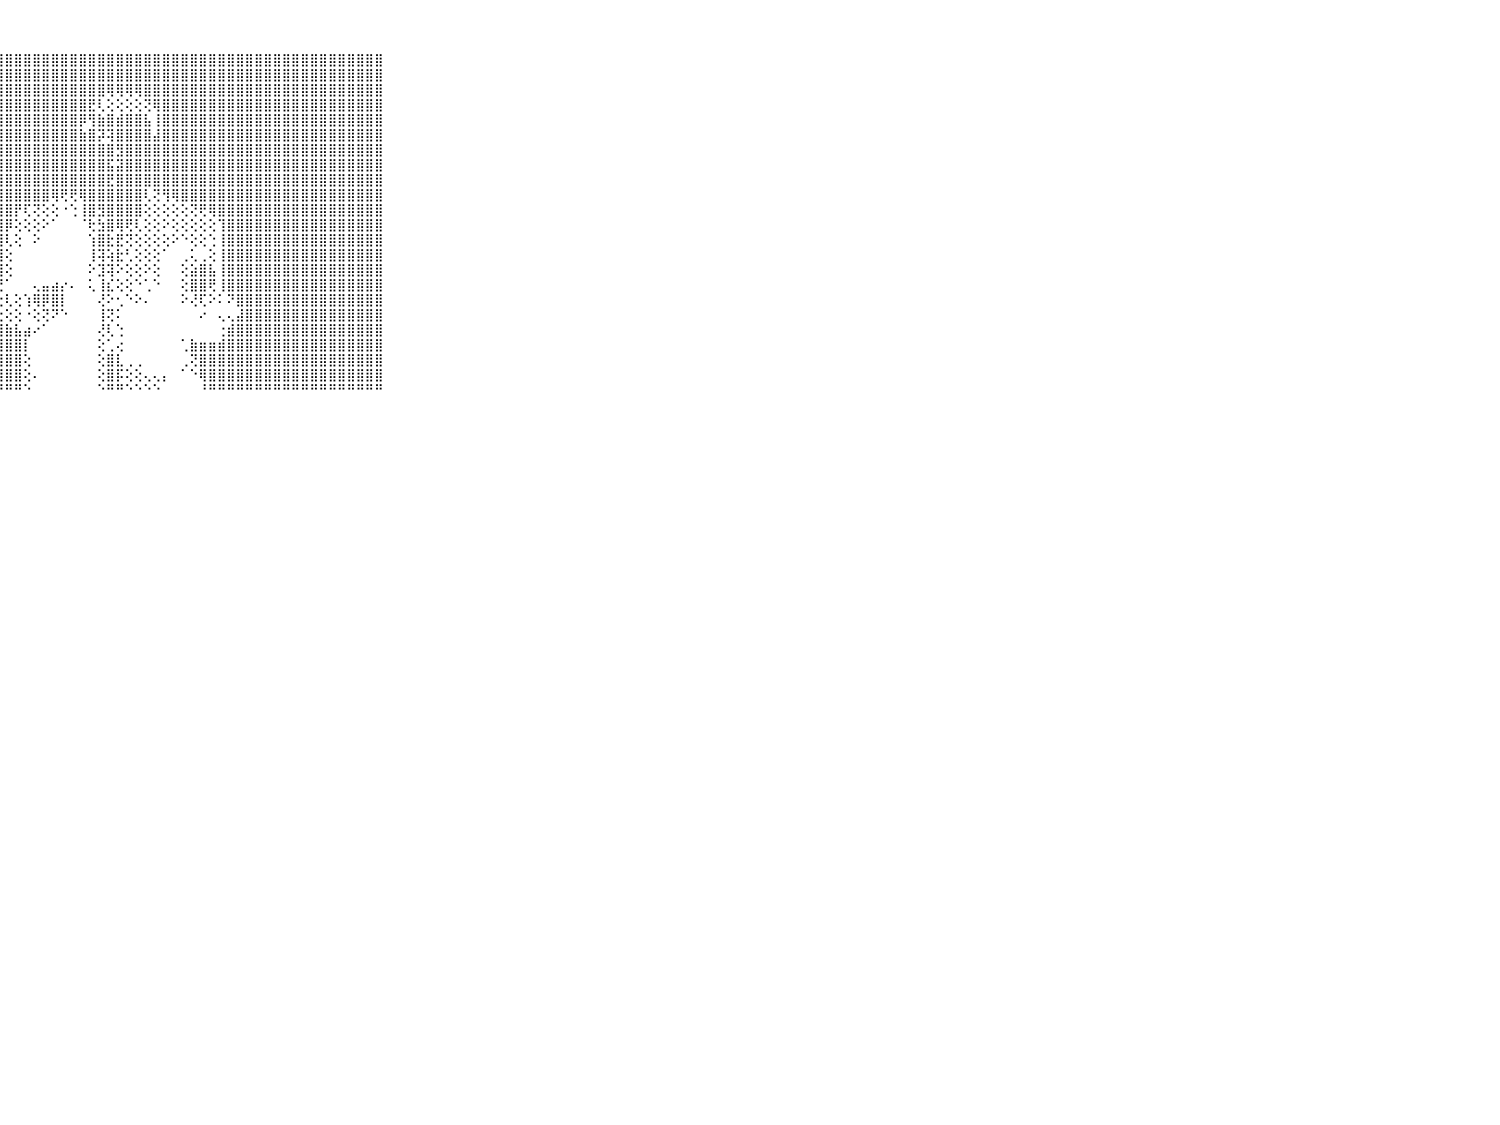

⠀⠀⠀⠀⠀⠀⠀⠀⠀⠀⠀⣿⣿⣿⣿⣿⣿⣿⣿⣿⣿⣿⣿⣿⣿⣿⣿⣿⣿⣿⣿⣿⣿⣿⣿⣿⣿⣿⣿⣿⣿⣿⣿⣿⣿⣿⣿⣿⣿⣿⣿⣿⣿⣿⣿⣿⣿⣿⣿⣿⣿⣿⣿⣿⣿⣿⣿⣿⣿⠀⠀⠀⠀⠀⠀⠀⠀⠀⠀⠀⠀
⠀⠀⠀⠀⠀⠀⠀⠀⠀⠀⠀⣿⣿⣿⣿⣿⣿⣿⣿⣿⣿⣿⣿⣿⣿⣿⣿⣿⣿⣿⣿⣿⣿⣿⣿⣿⣿⣿⣿⣿⣿⣿⣿⣿⣿⣿⣿⣿⣿⣿⣿⣿⣿⣿⣿⣿⣿⣿⣿⣿⣿⣿⣿⣿⣿⣿⣿⣿⣿⠀⠀⠀⠀⠀⠀⠀⠀⠀⠀⠀⠀
⠀⠀⠀⠀⠀⠀⠀⠀⠀⠀⠀⣿⣿⣿⣿⣿⣿⣿⣿⣿⣿⣿⣿⣿⣿⣿⣿⣿⣿⣿⣿⣿⣿⣿⣿⣿⣿⣿⣿⢿⢿⢿⢿⣿⣿⣿⣿⣿⣿⣿⣿⣿⣿⣿⣿⣿⣿⣿⣿⣿⣿⣿⣿⣿⣿⣿⣿⣿⣿⠀⠀⠀⠀⠀⠀⠀⠀⠀⠀⠀⠀
⠀⠀⠀⠀⠀⠀⠀⠀⠀⠀⠀⣿⣿⣿⣿⣿⣿⣿⣿⣿⣿⣿⣿⣿⣿⣿⣿⣿⣿⣿⣿⣿⣿⣿⣿⣿⣿⣟⢇⢕⢕⢕⢕⢝⢿⣿⣿⣿⣿⣿⣿⣿⣿⣿⣿⣿⣿⣿⣿⣿⣿⣿⣿⣿⣿⣿⣿⣿⣿⠀⠀⠀⠀⠀⠀⠀⠀⠀⠀⠀⠀
⠀⠀⠀⠀⠀⠀⠀⠀⠀⠀⠀⣿⣿⣿⣿⣿⣿⣿⣿⣿⣿⣿⣿⣿⣿⣿⣿⣿⣿⣿⣿⣿⣿⣿⣿⣿⡿⢻⣷⣿⣾⣿⣿⣧⢸⣿⣿⣿⣿⣿⣿⣿⣿⣿⣿⣿⣿⣿⣿⣿⣿⣿⣿⣿⣿⣿⣿⣿⣿⠀⠀⠀⠀⠀⠀⠀⠀⠀⠀⠀⠀
⠀⠀⠀⠀⠀⠀⠀⠀⠀⠀⠀⣿⣿⣿⣿⣿⣿⣿⣿⣿⣿⣿⣿⣿⣿⣿⣿⣿⣿⣿⣿⣿⣿⣿⣿⣿⣷⣿⡽⢽⣿⣿⣿⣿⣼⣿⣿⣿⣿⣿⣿⣿⣿⣿⣿⣿⣿⣿⣿⣿⣿⣿⣿⣿⣿⣿⣿⣿⣿⠀⠀⠀⠀⠀⠀⠀⠀⠀⠀⠀⠀
⠀⠀⠀⠀⠀⠀⠀⠀⠀⠀⠀⣿⣿⣿⣿⣿⣿⣿⣿⣿⣿⣿⣿⣿⣿⣿⣿⣿⣿⣿⣿⣿⣿⣿⣿⣿⣿⣿⣿⣿⣻⣿⣿⣿⣿⣿⣿⣿⣿⣿⣿⣿⣿⣿⣿⣿⣿⣿⣿⣿⣿⣿⣿⣿⣿⣿⣿⣿⣿⠀⠀⠀⠀⠀⠀⠀⠀⠀⠀⠀⠀
⠀⠀⠀⠀⠀⠀⠀⠀⠀⠀⠀⣿⣿⣿⣿⣿⣿⣿⣿⣿⣿⣿⣿⣿⣿⣿⣿⣿⣿⣿⣿⣿⣿⣿⣿⣿⣿⣿⣿⣯⣽⣿⣿⣿⣿⣿⣿⣿⣿⣿⣿⣿⣿⣿⣿⣿⣿⣿⣿⣿⣿⣿⣿⣿⣿⣿⣿⣿⣿⠀⠀⠀⠀⠀⠀⠀⠀⠀⠀⠀⠀
⠀⠀⠀⠀⠀⠀⠀⠀⠀⠀⠀⣿⣿⣿⣿⣿⣿⣿⣿⣿⣿⣿⣿⣿⣿⣿⣿⣿⣿⣿⣿⣿⣿⣿⣿⣿⣿⣿⣿⣟⣿⣿⣿⣿⣿⣿⣿⣿⣿⣿⣿⣿⣿⣿⣿⣿⣿⣿⣿⣿⣿⣿⣿⣿⣿⣿⣿⣿⣿⠀⠀⠀⠀⠀⠀⠀⠀⠀⠀⠀⠀
⠀⠀⠀⠀⠀⠀⠀⠀⠀⠀⠀⣿⣿⣿⣿⣿⣿⣿⣿⣿⣿⣿⣿⣿⣿⣿⣿⣿⣿⣿⣿⣿⣿⢿⢟⢟⢿⣿⣿⣿⣿⣿⣿⢇⢝⢻⢿⣿⣿⣿⣿⣿⣿⣿⣿⣿⣿⣿⣿⣿⣿⣿⣿⣿⣿⣿⣿⣿⣿⠀⠀⠀⠀⠀⠀⠀⠀⠀⠀⠀⠀
⠀⠀⠀⠀⠀⠀⠀⠀⠀⠀⠀⣿⣿⣿⣿⣿⣿⣿⣿⣿⣿⣿⣿⣿⣿⣿⣿⣿⣿⡟⢏⢝⢕⢕⠐⢑⢸⣿⣻⣿⣿⣿⣿⢕⢕⢕⢕⢕⢝⢟⢿⣿⣿⣿⣿⣿⣿⣿⣿⣿⣿⣿⣿⣿⣿⣿⣿⣿⣿⠀⠀⠀⠀⠀⠀⠀⠀⠀⠀⠀⠀
⠀⠀⠀⠀⠀⠀⠀⠀⠀⠀⠀⣿⣿⣿⣿⣿⣿⣿⣿⣿⣿⣿⣿⣿⣿⣿⣿⣿⡿⢕⢕⢕⠕⠁⠀⠀⠈⢗⣳⣿⢿⢟⢇⢕⢕⠕⢕⢕⢕⢕⢕⢹⣿⣿⣿⣿⣿⣿⣿⣿⣿⣿⣿⣿⣿⣿⣿⣿⣿⠀⠀⠀⠀⠀⠀⠀⠀⠀⠀⠀⠀
⠀⠀⠀⠀⠀⠀⠀⠀⠀⠀⠀⣿⣿⣿⣿⣿⣿⣿⣿⣿⣿⣿⣿⣿⣿⣿⣿⣿⢇⢕⠀⠕⠀⠀⠀⠀⠀⢱⣿⣗⣟⢝⢕⢕⢕⢕⠕⠑⢕⢕⢑⢸⣿⣿⣿⣿⣿⣿⣿⣿⣿⣿⣿⣿⣿⣿⣿⣿⣿⠀⠀⠀⠀⠀⠀⠀⠀⠀⠀⠀⠀
⠀⠀⠀⠀⠀⠀⠀⠀⠀⠀⠀⣿⣿⣿⣿⣿⣿⣿⣿⣿⣿⣿⣿⣿⣿⣿⣿⣿⢕⠀⠀⠀⠀⠀⠀⠀⠀⢸⢽⢵⣗⢃⢕⢕⢕⠁⠀⢀⢅⢀⢕⢸⣿⣿⣿⣿⣿⣿⣿⣿⣿⣿⣿⣿⣿⣿⣿⣿⣿⠀⠀⠀⠀⠀⠀⠀⠀⠀⠀⠀⠀
⠀⠀⠀⠀⠀⠀⠀⠀⠀⠀⠀⣿⣿⣿⣿⣿⣿⣿⣿⣿⣿⣿⣿⣿⣿⣿⣿⣿⢕⠀⠀⠀⠀⠀⠀⠀⠀⠕⣹⢽⠕⢕⢕⠕⢕⠀⠀⢕⣵⣿⣧⢸⣿⣿⣿⣿⣿⣿⣿⣿⣿⣿⣿⣿⣿⣿⣿⣿⣿⠀⠀⠀⠀⠀⠀⠀⠀⠀⠀⠀⠀
⠀⠀⠀⠀⠀⠀⠀⠀⠀⠀⠀⣿⣿⣿⣿⣿⣿⣿⣿⣿⣿⣿⣿⣿⣿⣿⡿⢟⠁⠀⠀⢄⣤⣴⡔⠄⠀⢅⢸⣎⢕⢕⠑⢁⠑⠀⠀⢕⣿⣿⢟⢸⣿⣿⣿⣿⣿⣿⣿⣿⣿⣿⣿⣿⣿⣿⣿⣿⣿⠀⠀⠀⠀⠀⠀⠀⠀⠀⠀⠀⠀
⠀⠀⠀⠀⠀⠀⠀⠀⠀⠀⠀⣿⣿⣿⣿⣿⣿⣿⣿⣿⣿⣿⣿⣿⣿⣿⡇⢕⢇⢕⢱⢿⡿⣿⡇⠀⠀⠀⢜⠕⢂⠑⠕⠄⠀⠀⠀⠕⢜⢏⠕⠅⠝⣿⣿⣿⣿⣿⣿⣿⣿⣿⣿⣿⣿⣿⣿⣿⣿⠀⠀⠀⠀⠀⠀⠀⠀⠀⠀⠀⠀
⠀⠀⠀⠀⠀⠀⠀⠀⠀⠀⠀⣿⣿⣿⣿⣿⣿⣿⣿⣿⣿⣿⣿⣿⣿⣿⣿⢕⢕⢕⠐⢕⢝⠝⠑⠀⠀⠀⢸⢝⠅⠀⠀⠀⠀⠀⠀⠀⠀⠔⠀⢄⢄⣼⣿⣿⣿⣿⣿⣿⣿⣿⣿⣿⣿⣿⣿⣿⣿⠀⠀⠀⠀⠀⠀⠀⠀⠀⠀⠀⠀
⠀⠀⠀⠀⠀⠀⠀⠀⠀⠀⠀⣿⣿⣿⣿⣿⣿⣿⣿⣿⣿⣿⣿⣿⣿⣿⣿⣿⣷⣧⣴⠔⠁⠀⠀⠀⠀⠀⢜⢇⢑⠀⠀⠀⠀⠀⠀⠀⠀⠀⠀⢐⣾⣿⣿⣿⣿⣿⣿⣿⣿⣿⣿⣿⣿⣿⣿⣿⣿⠀⠀⠀⠀⠀⠀⠀⠀⠀⠀⠀⠀
⠀⠀⠀⠀⠀⠀⠀⠀⠀⠀⠀⣿⣿⣿⣿⣿⣿⣿⣿⣿⣿⣿⣿⣿⣿⣿⣿⣿⣿⣿⡇⠀⠀⠀⠀⠀⠀⠀⢕⢁⢔⠀⠀⠀⠀⠀⠀⢁⣷⣶⣶⣾⣿⣿⣿⣿⣿⣿⣿⣿⣿⣿⣿⣿⣿⣿⣿⣿⣿⠀⠀⠀⠀⠀⠀⠀⠀⠀⠀⠀⠀
⠀⠀⠀⠀⠀⠀⠀⠀⠀⠀⠀⣿⣿⣿⣿⣿⣿⣿⣿⣿⣿⣿⣿⣿⣿⣿⣿⣿⣿⣿⢕⠀⠀⠀⠀⠀⠀⠀⢕⣿⣇⢀⢀⠀⠀⠀⠀⢀⢝⣿⣿⣿⣿⣿⣿⣿⣿⣿⣿⣿⣿⣿⣿⣿⣿⣿⣿⣿⣿⠀⠀⠀⠀⠀⠀⠀⠀⠀⠀⠀⠀
⠀⠀⠀⠀⠀⠀⠀⠀⠀⠀⠀⣿⣿⣿⣿⣿⣿⣿⣿⣿⣿⣿⣿⣿⣿⣿⣿⣿⣿⣿⢕⠄⠀⠀⠀⠀⠀⠀⢕⣿⡯⢕⢕⢄⢄⡄⠀⠁⠑⢿⣿⣿⣿⣿⣿⣿⣿⣿⣿⣿⣿⣿⣿⣿⣿⣿⣿⣿⣿⠀⠀⠀⠀⠀⠀⠀⠀⠀⠀⠀⠀
⠀⠀⠀⠀⠀⠀⠀⠀⠀⠀⠀⠛⠛⠛⠛⠛⠛⠛⠛⠛⠛⠛⠛⠛⠛⠛⠛⠛⠛⠛⠑⠀⠀⠀⠀⠀⠀⠀⠑⠛⠛⠑⠑⠑⠑⠀⠀⠀⠀⠘⠛⠛⠛⠛⠛⠛⠛⠛⠛⠛⠛⠛⠛⠛⠛⠛⠛⠛⠛⠀⠀⠀⠀⠀⠀⠀⠀⠀⠀⠀⠀